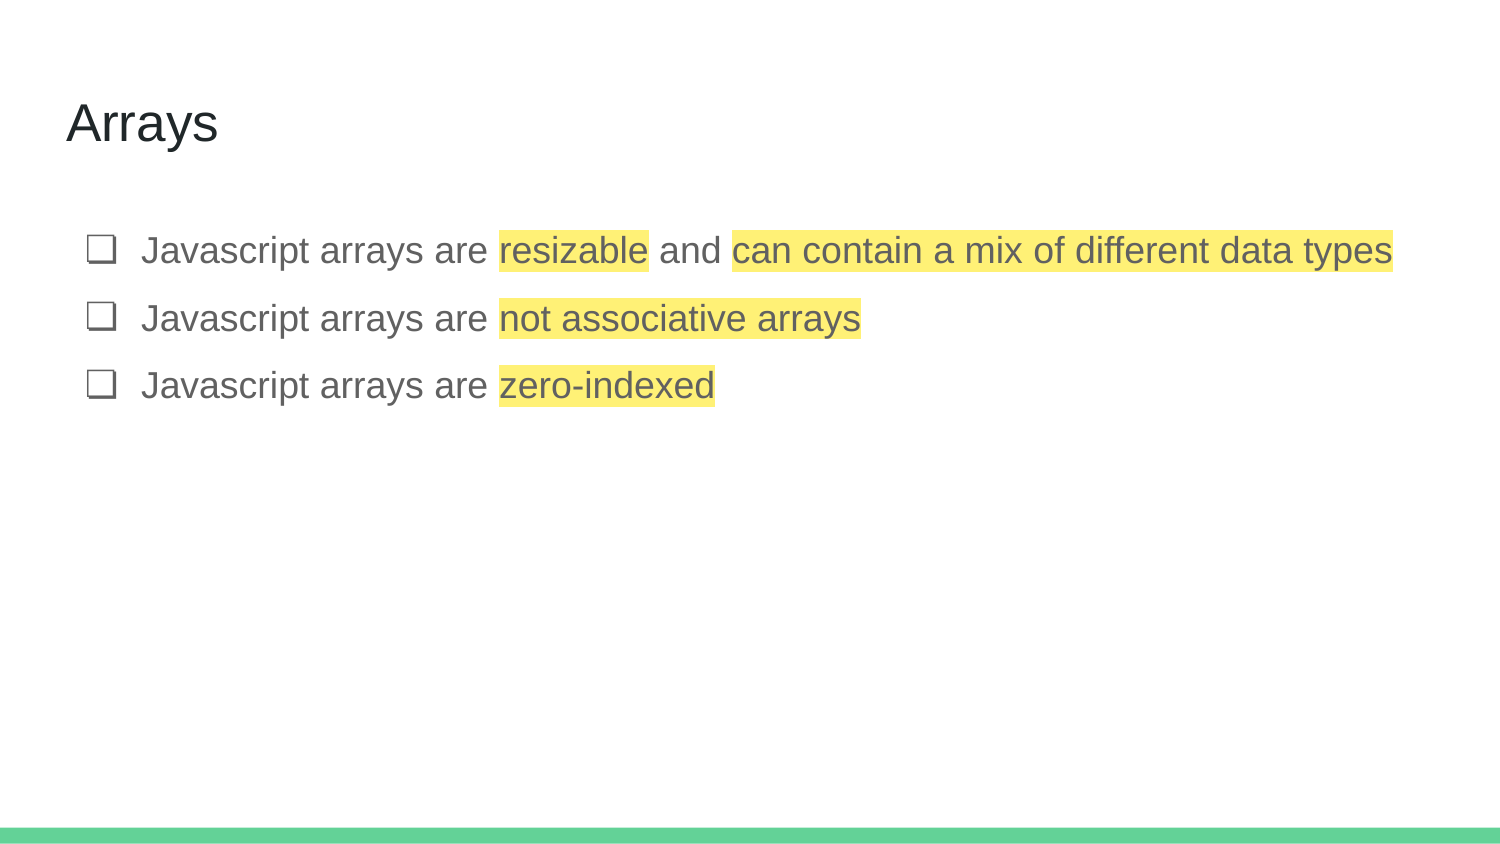

# Arrays
Javascript arrays are resizable and can contain a mix of different data types
Javascript arrays are not associative arrays
Javascript arrays are zero-indexed